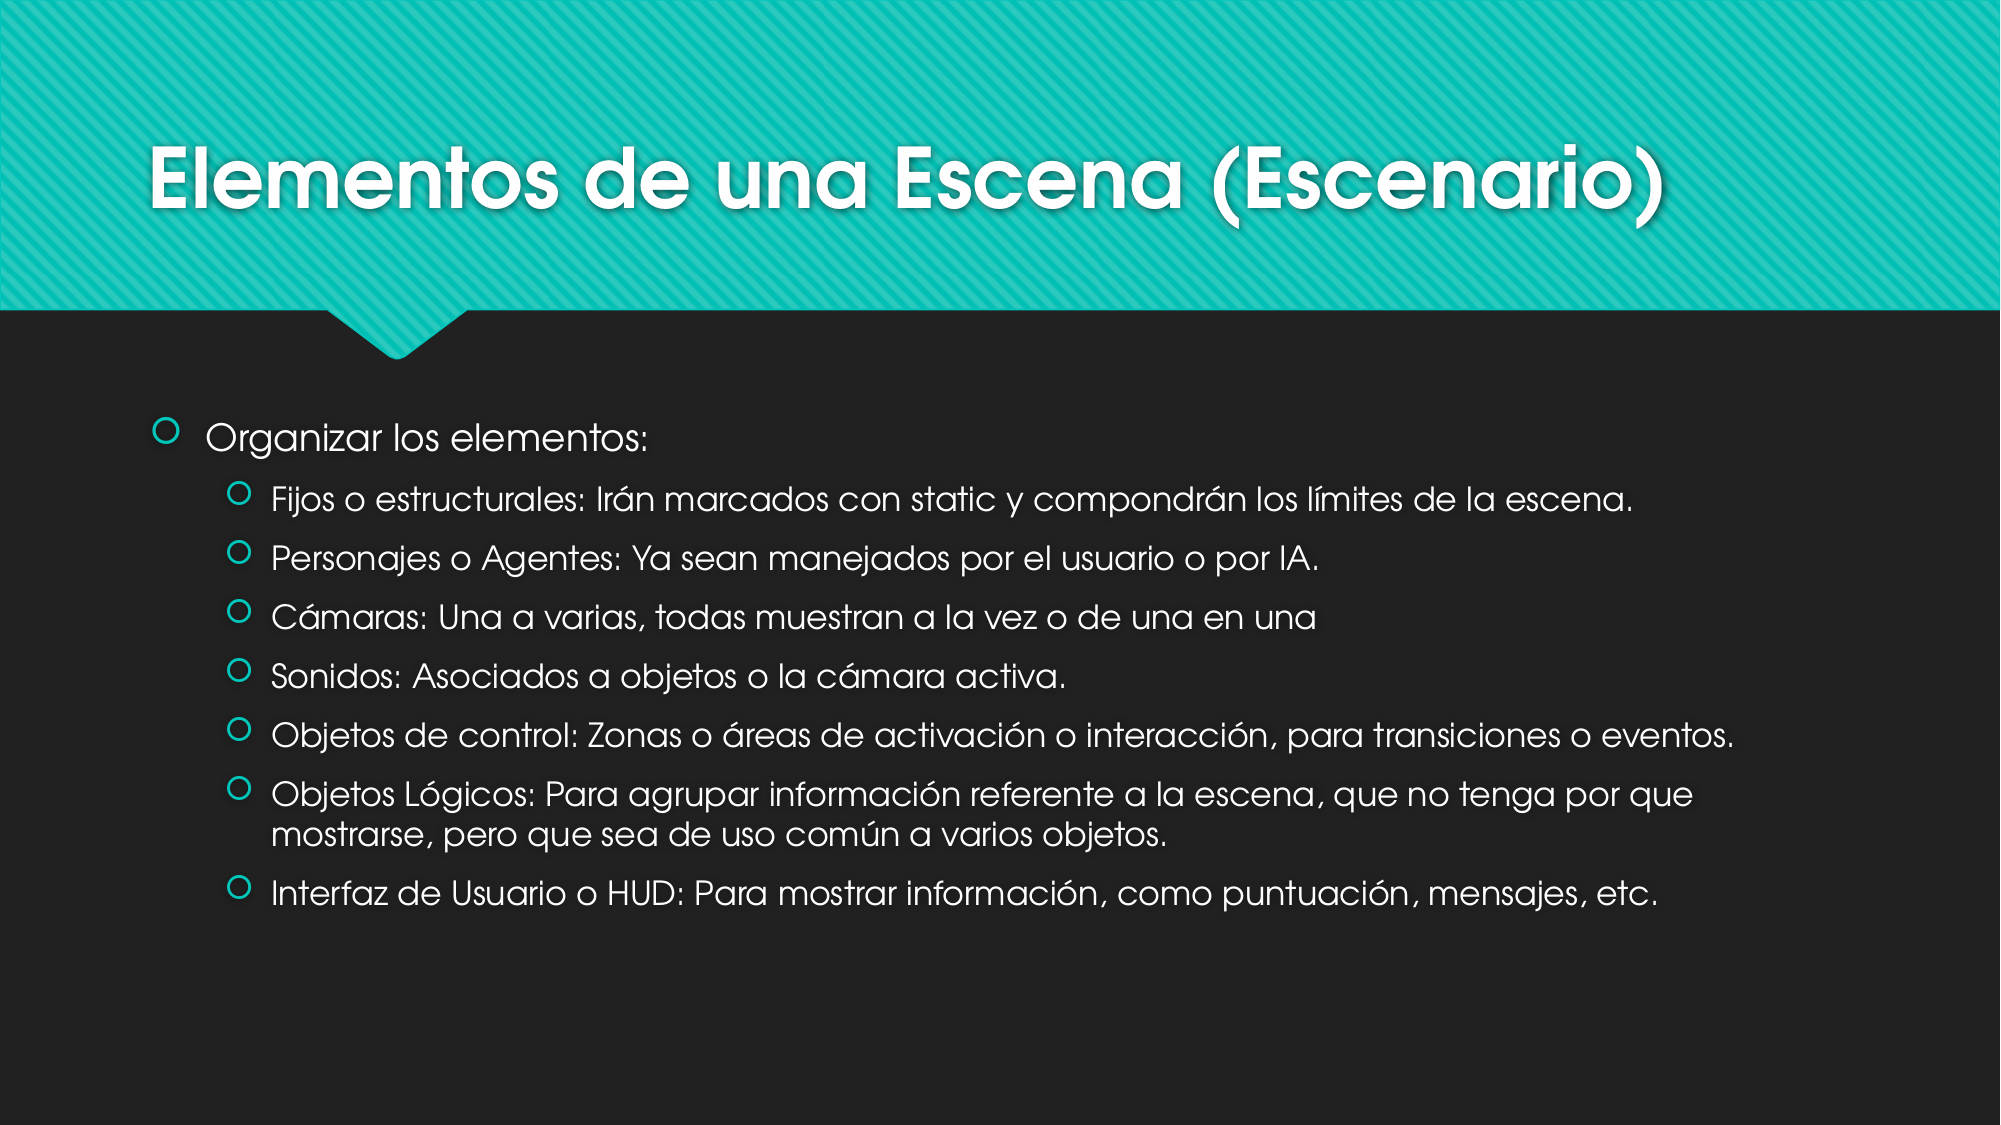

# Elementos de una Escena (Escenario)
Organizar los elementos:
Fijos o estructurales: Irán marcados con static y compondrán los límites de la escena.
Personajes o Agentes: Ya sean manejados por el usuario o por IA.
Cámaras: Una a varias, todas muestran a la vez o de una en una
Sonidos: Asociados a objetos o la cámara activa.
Objetos de control: Zonas o áreas de activación o interacción, para transiciones o eventos.
Objetos Lógicos: Para agrupar información referente a la escena, que no tenga por que mostrarse, pero que sea de uso común a varios objetos.
Interfaz de Usuario o HUD: Para mostrar información, como puntuación, mensajes, etc.